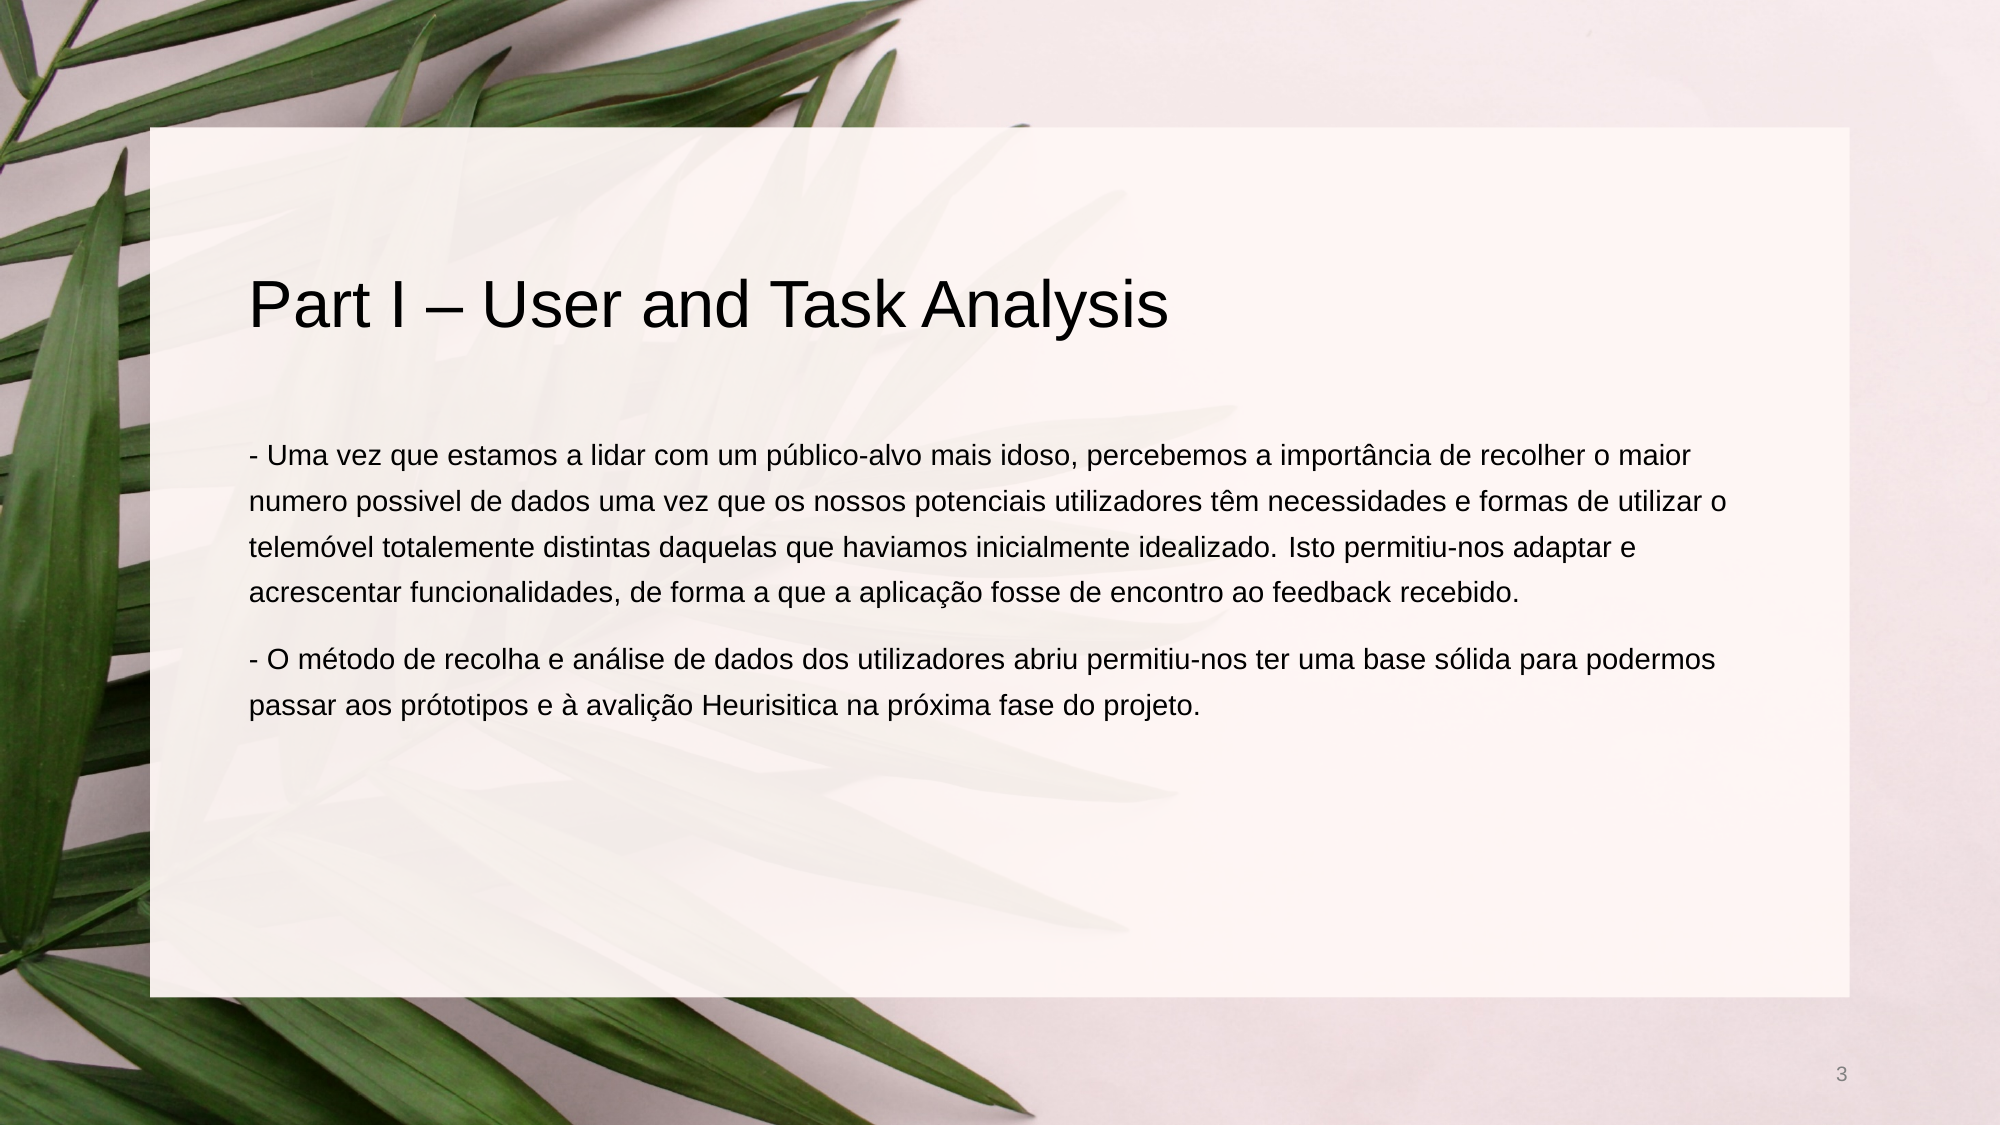

# Part I – User and Task Analysis
- Uma vez que estamos a lidar com um público-alvo mais idoso, percebemos a importância de recolher o maior numero possivel de dados uma vez que os nossos potenciais utilizadores têm necessidades e formas de utilizar o telemóvel totalemente distintas daquelas que haviamos inicialmente idealizado. Isto permitiu-nos adaptar e acrescentar funcionalidades, de forma a que a aplicação fosse de encontro ao feedback recebido.
- O método de recolha e análise de dados dos utilizadores abriu permitiu-nos ter uma base sólida para podermos passar aos prótotipos e à avalição Heurisitica na próxima fase do projeto.
3